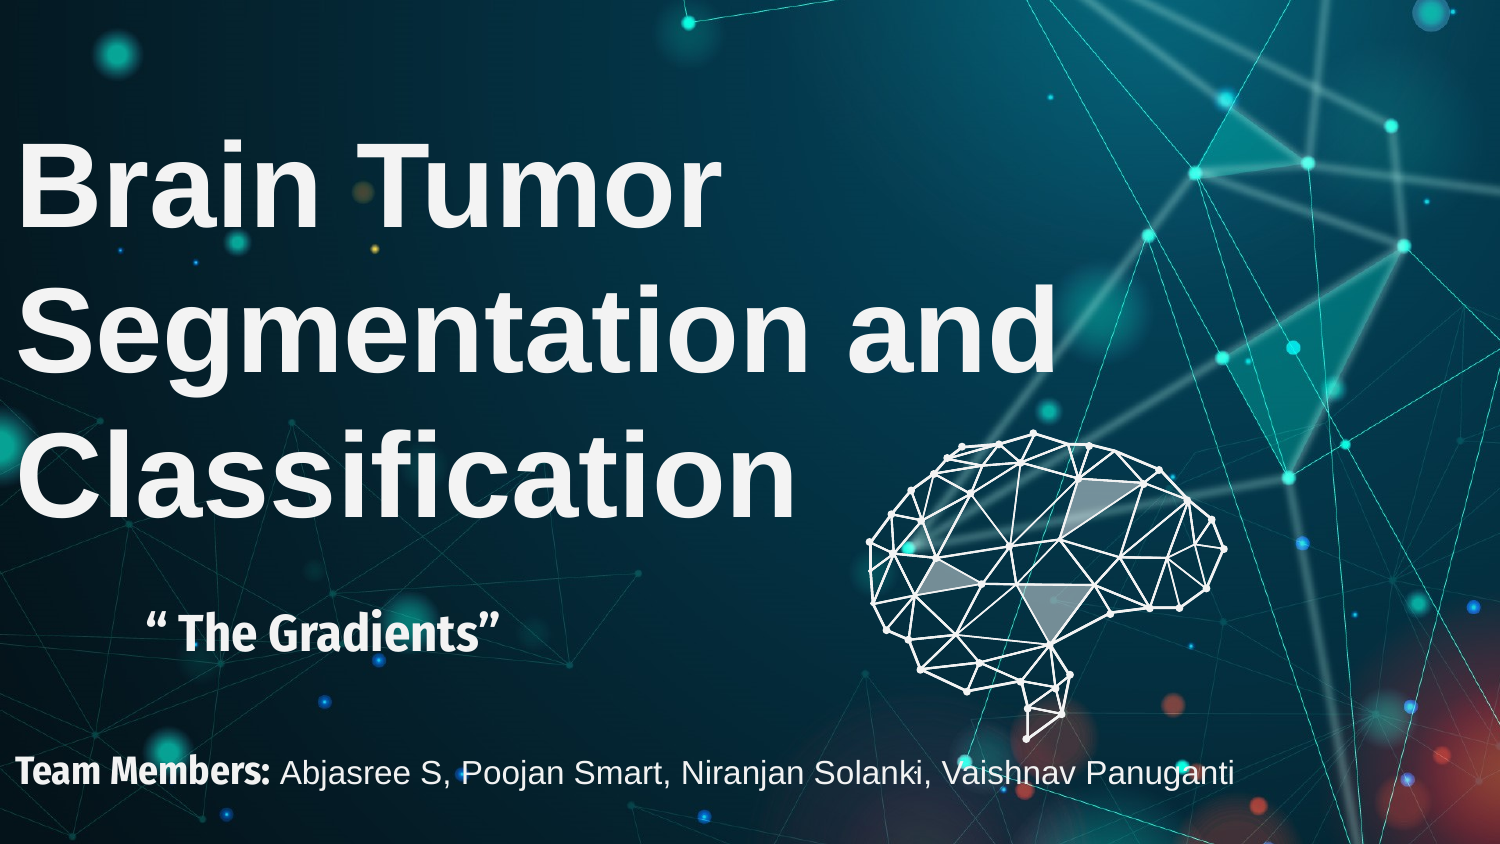

# Brain Tumor Segmentation and Classification

“ The Gradients”
Team Members: Abjasree S, Poojan Smart, Niranjan Solanki, Vaishnav Panuganti